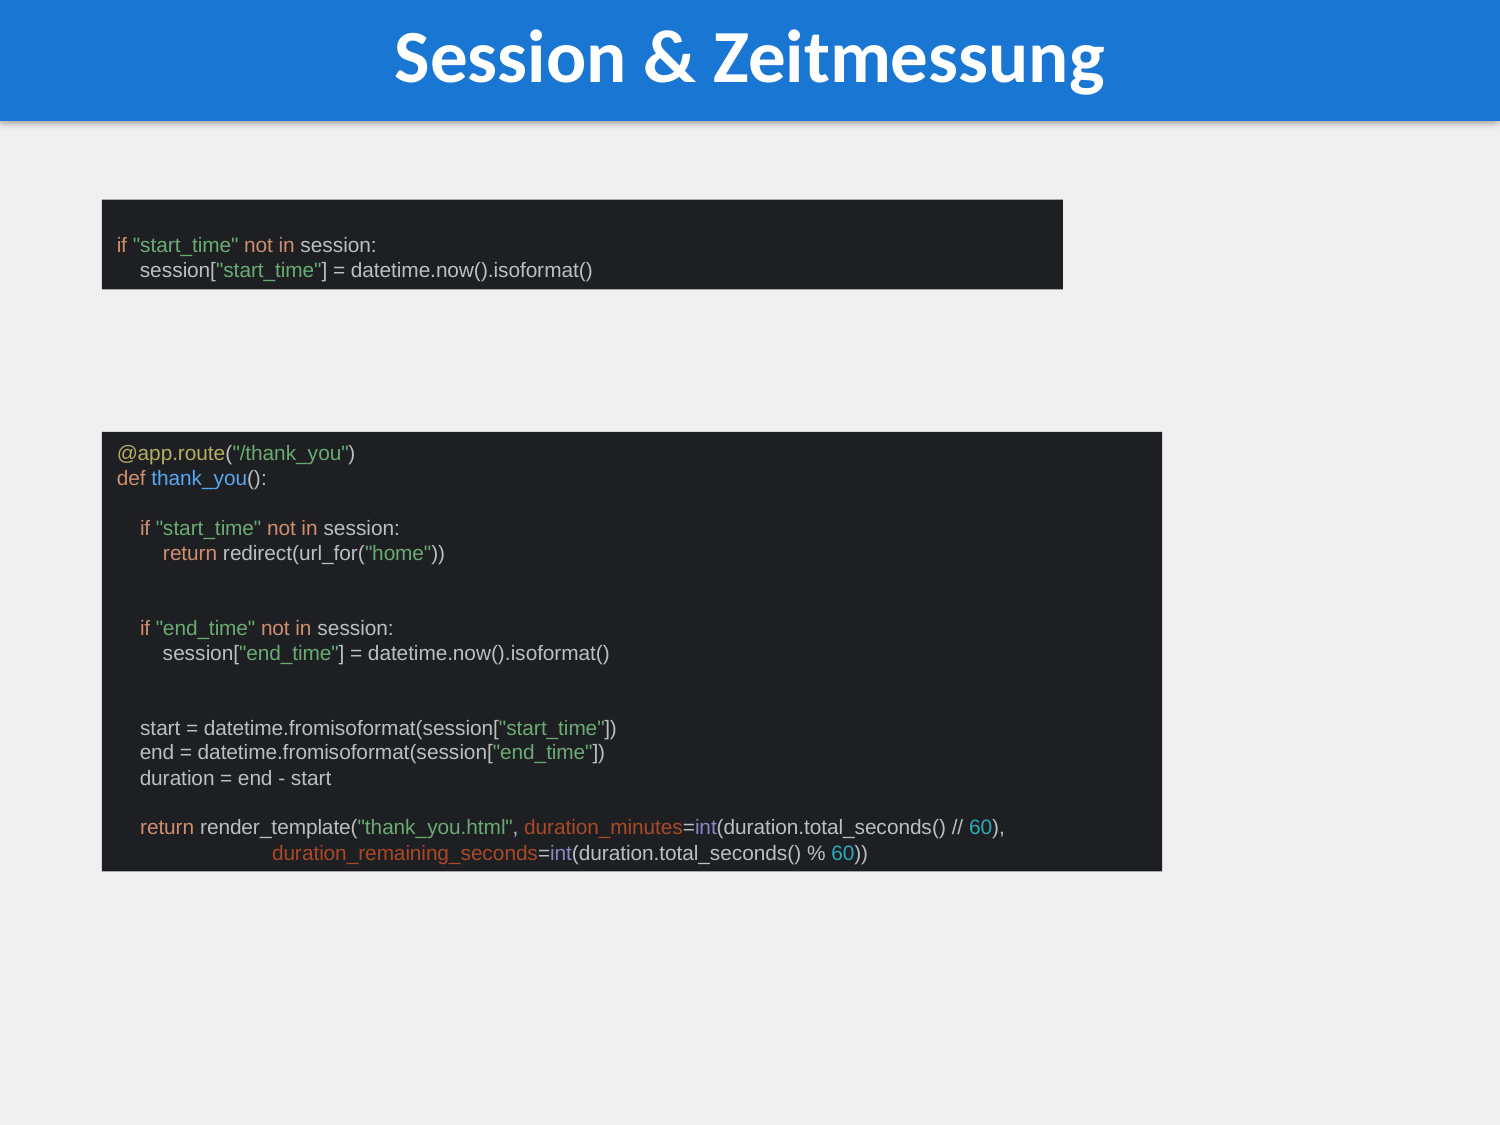

Session & Zeitmessung
if "start_time" not in session:
    session["start_time"] = datetime.now().isoformat()

@app.route("/thank_you")
def thank_you():
    if "start_time" not in session:
        return redirect(url_for("home"))
    if "end_time" not in session:
        session["end_time"] = datetime.now().isoformat()
    start = datetime.fromisoformat(session["start_time"])
    end = datetime.fromisoformat(session["end_time"])
    duration = end - start
    return render_template("thank_you.html", duration_minutes=int(duration.total_seconds() // 60),
                           duration_remaining_seconds=int(duration.total_seconds() % 60))